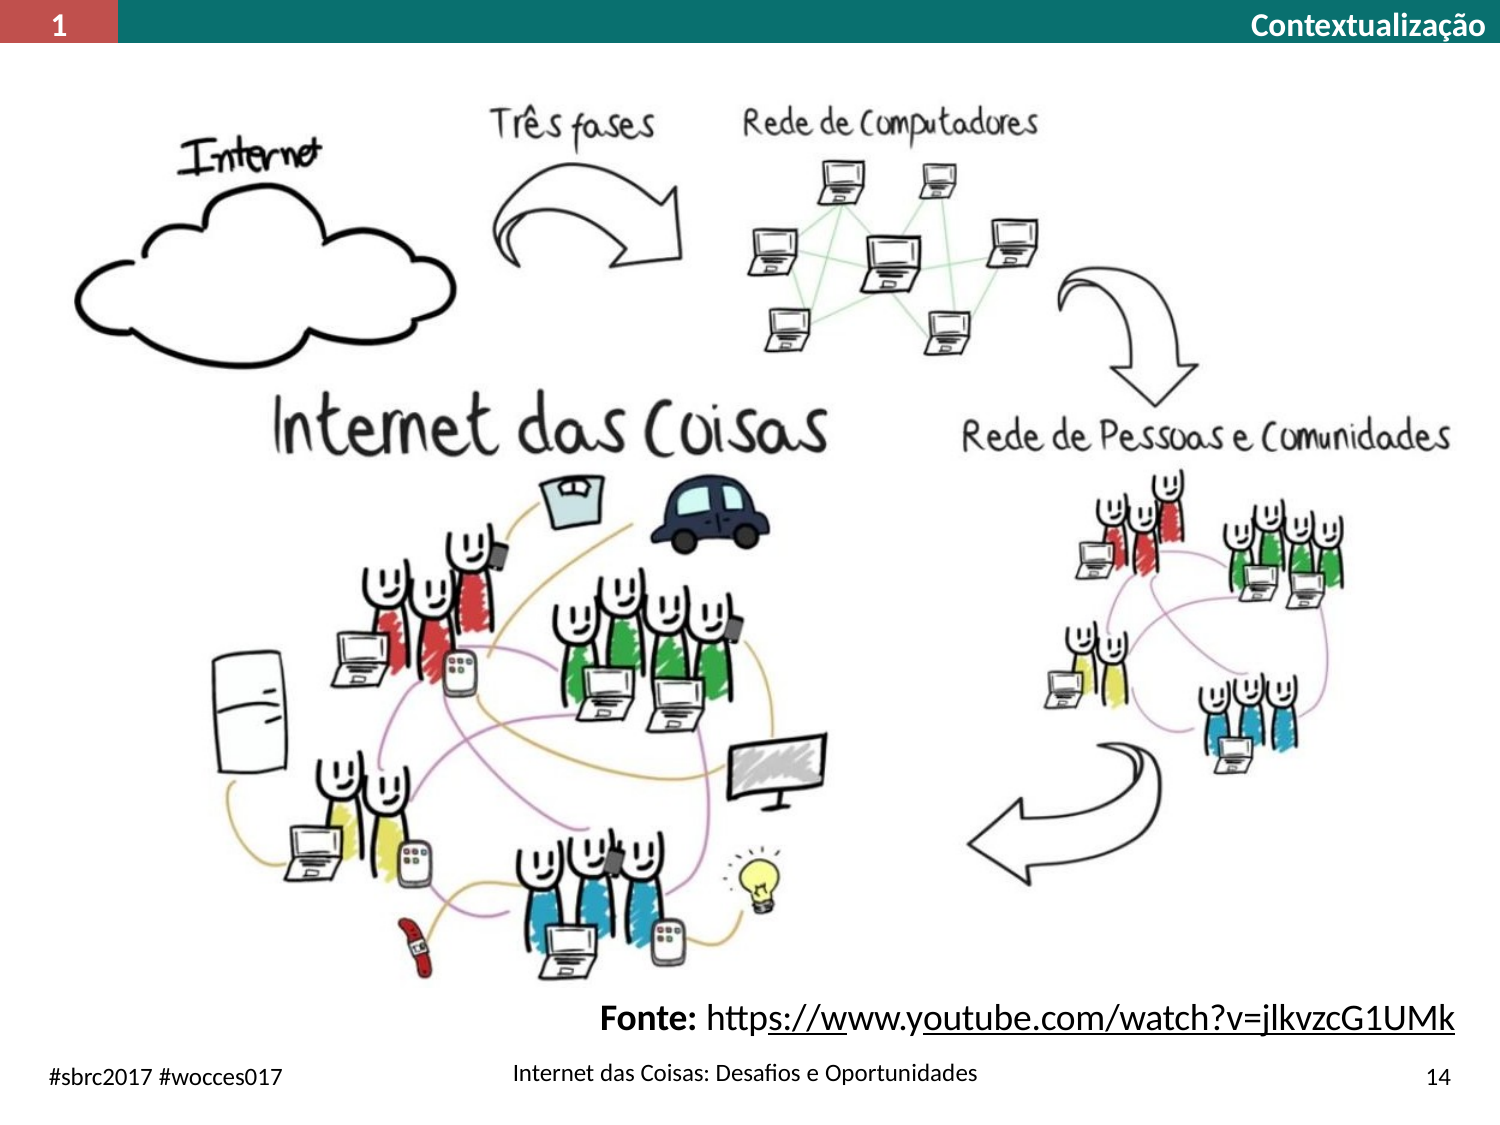

1
Contextualização

Fonte: https://www.youtube.com/watch?v=jlkvzcG1UMk
Internet das Coisas: Desafios e Oportunidades
#sbrc2017 #wocces017
14